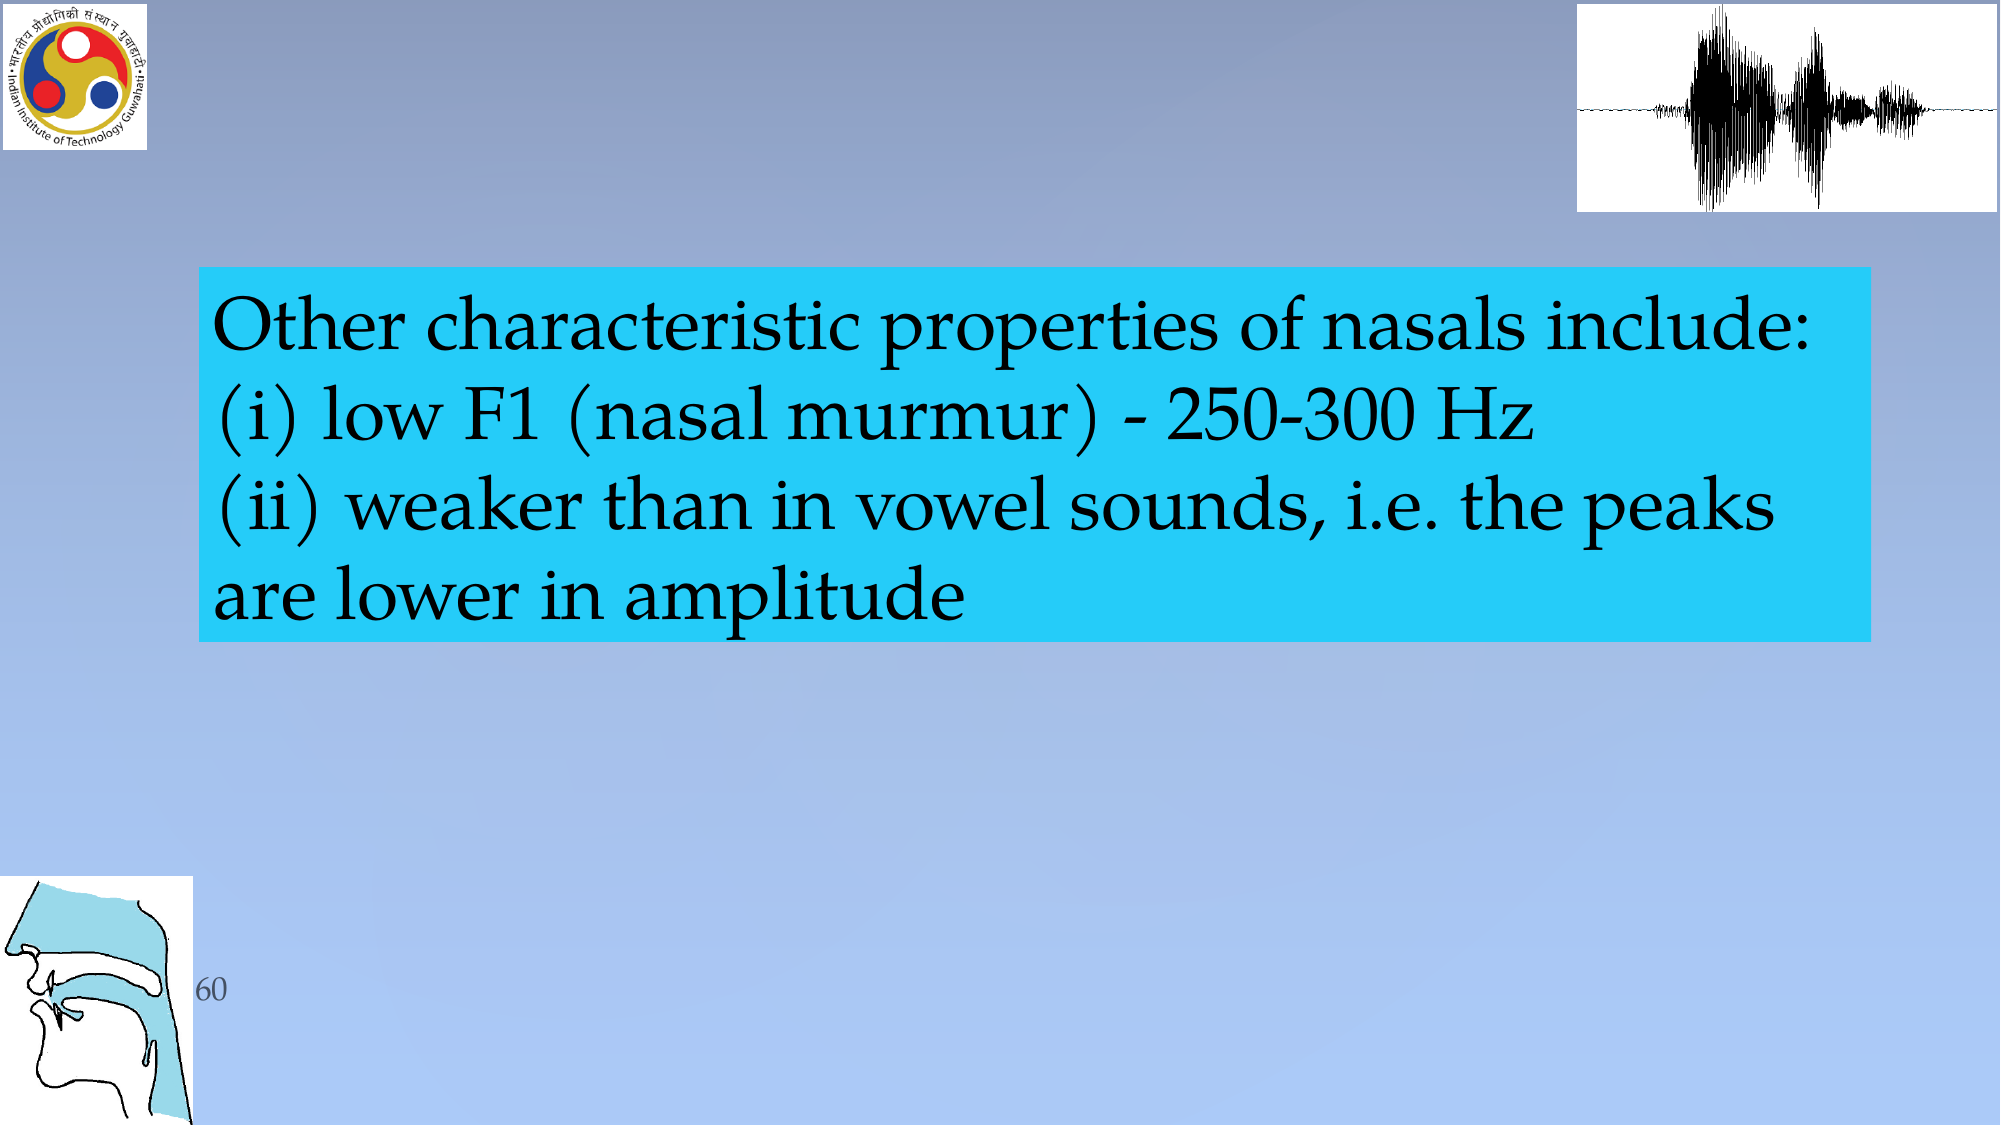

Other characteristic properties of nasals include: (i) low F1 (nasal murmur) - 250-300 Hz
(ii) weaker than in vowel sounds, i.e. the peaks are lower in amplitude
60